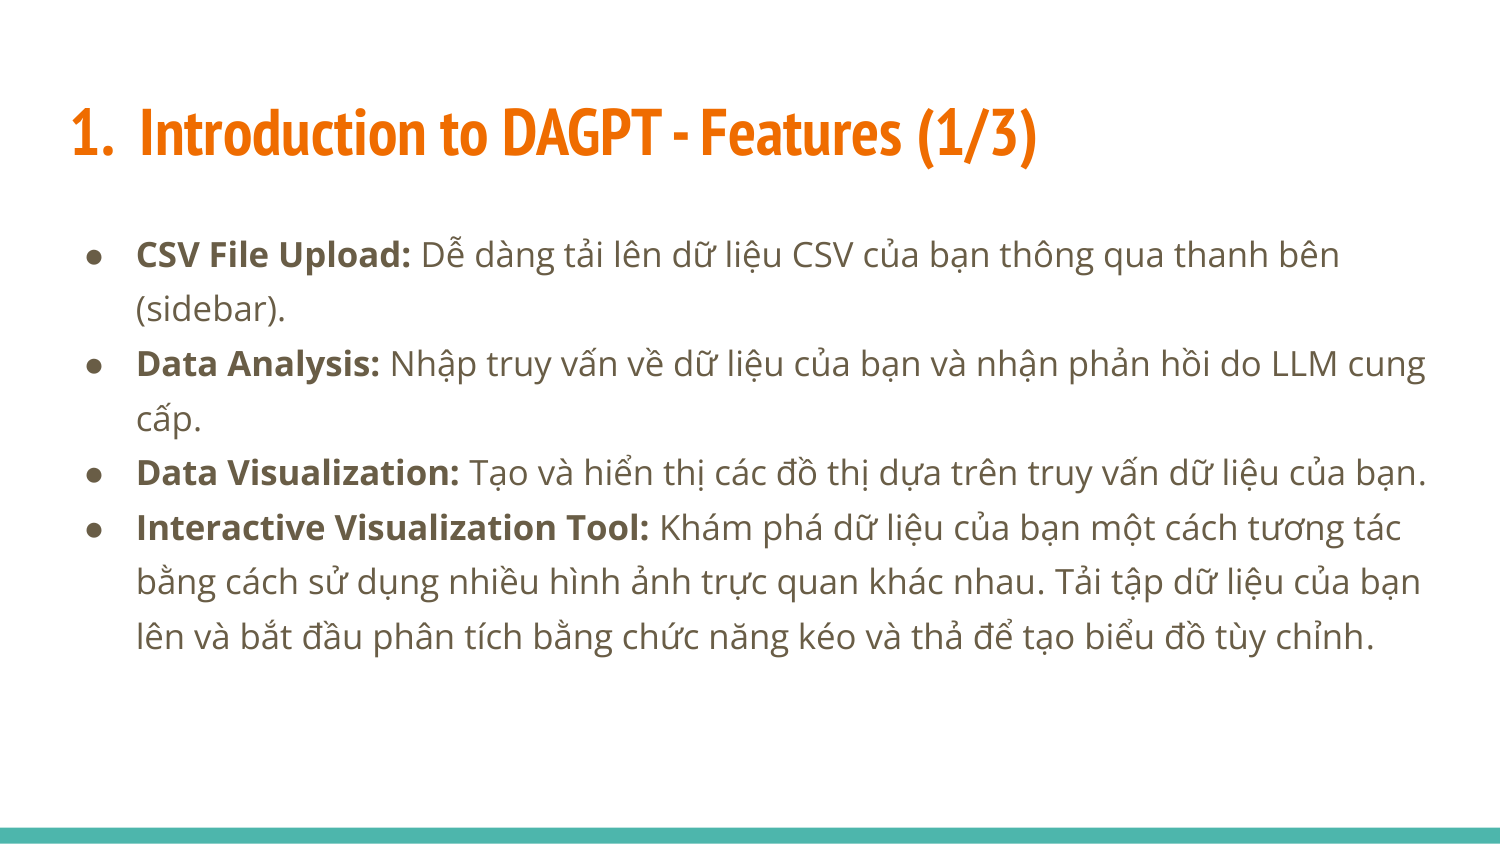

# Introduction to DAGPT - Features (1/3)
CSV File Upload: Dễ dàng tải lên dữ liệu CSV của bạn thông qua thanh bên (sidebar).
Data Analysis: Nhập truy vấn về dữ liệu của bạn và nhận phản hồi do LLM cung cấp.
Data Visualization: Tạo và hiển thị các đồ thị dựa trên truy vấn dữ liệu của bạn.
Interactive Visualization Tool: Khám phá dữ liệu của bạn một cách tương tác bằng cách sử dụng nhiều hình ảnh trực quan khác nhau. Tải tập dữ liệu của bạn lên và bắt đầu phân tích bằng chức năng kéo và thả để tạo biểu đồ tùy chỉnh.